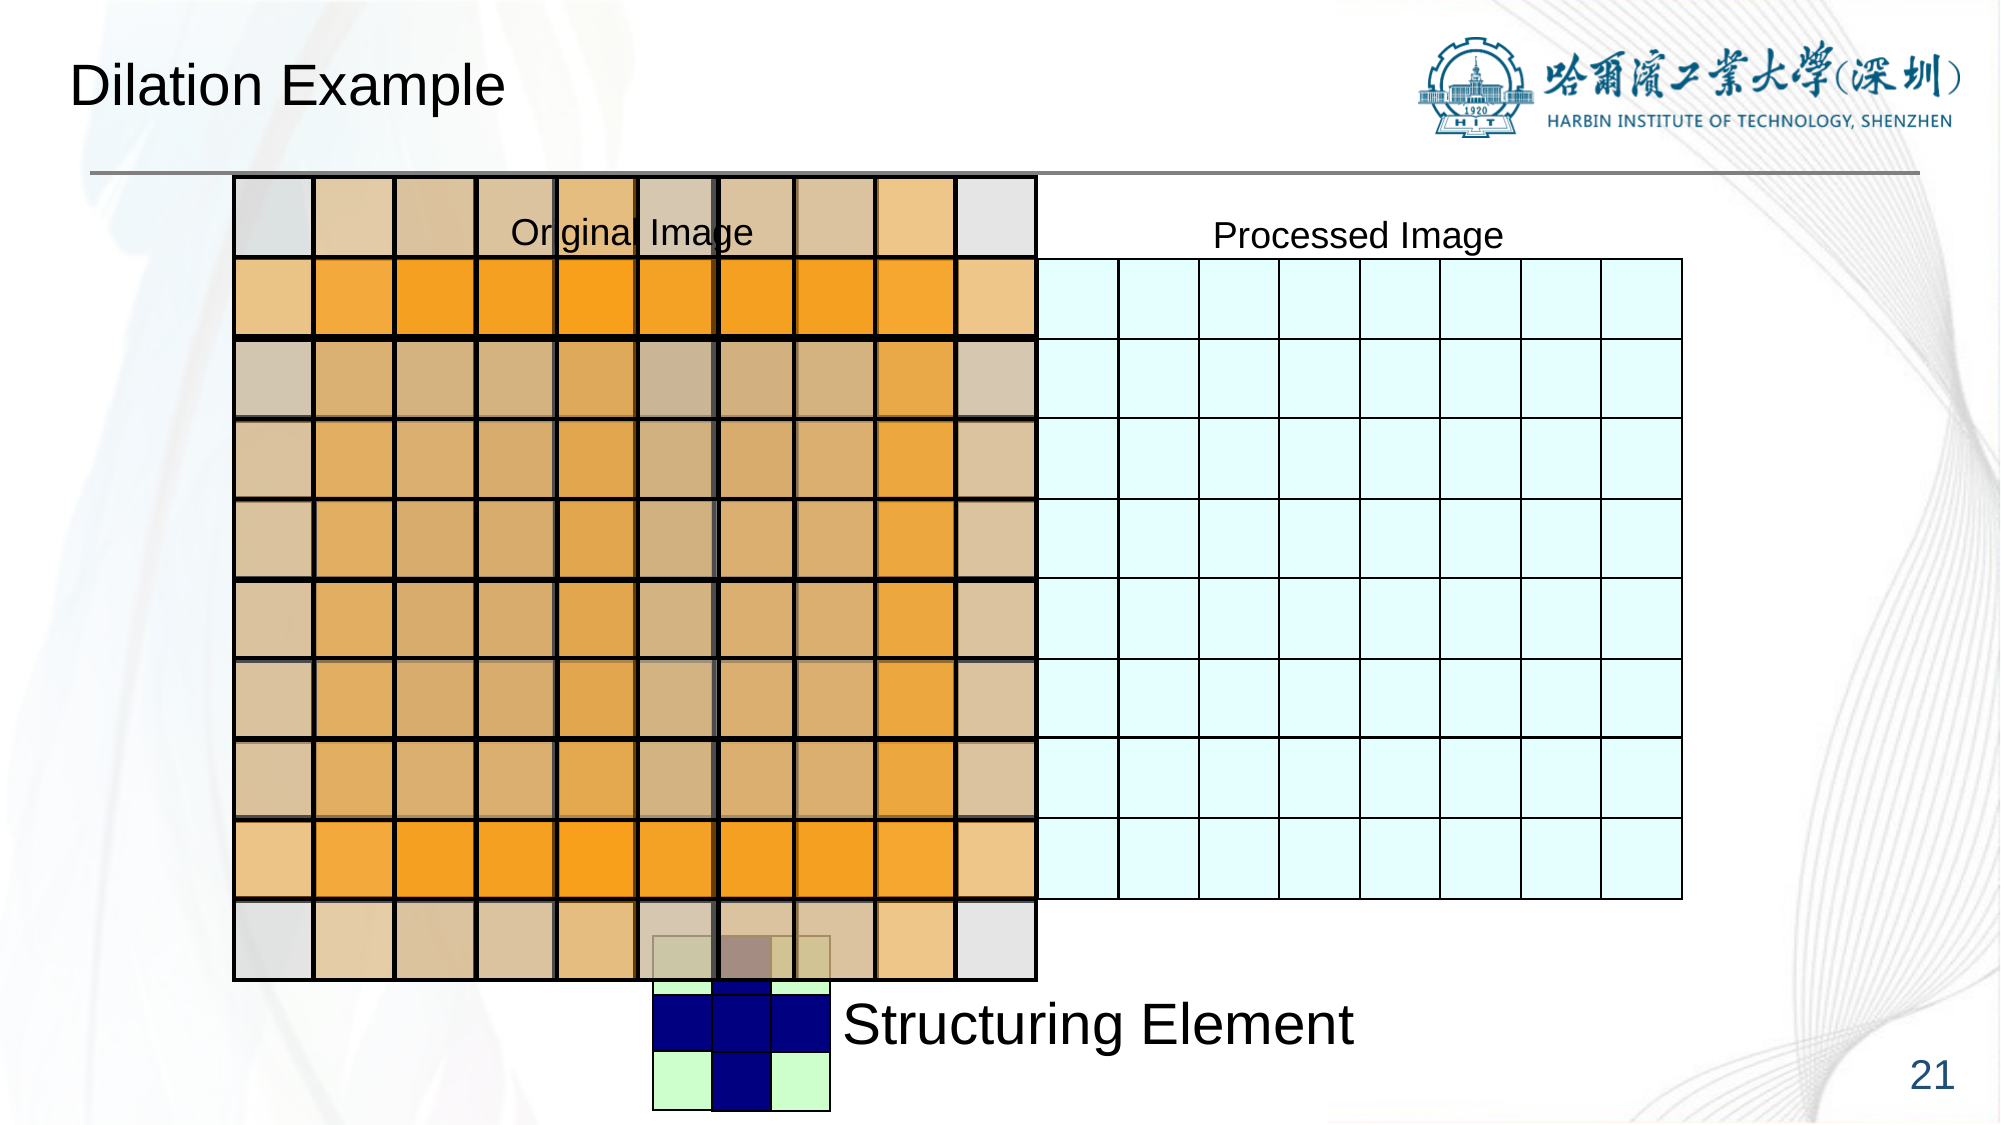

# Dilation Example

Original Image
Processed Image

Structuring Element
21